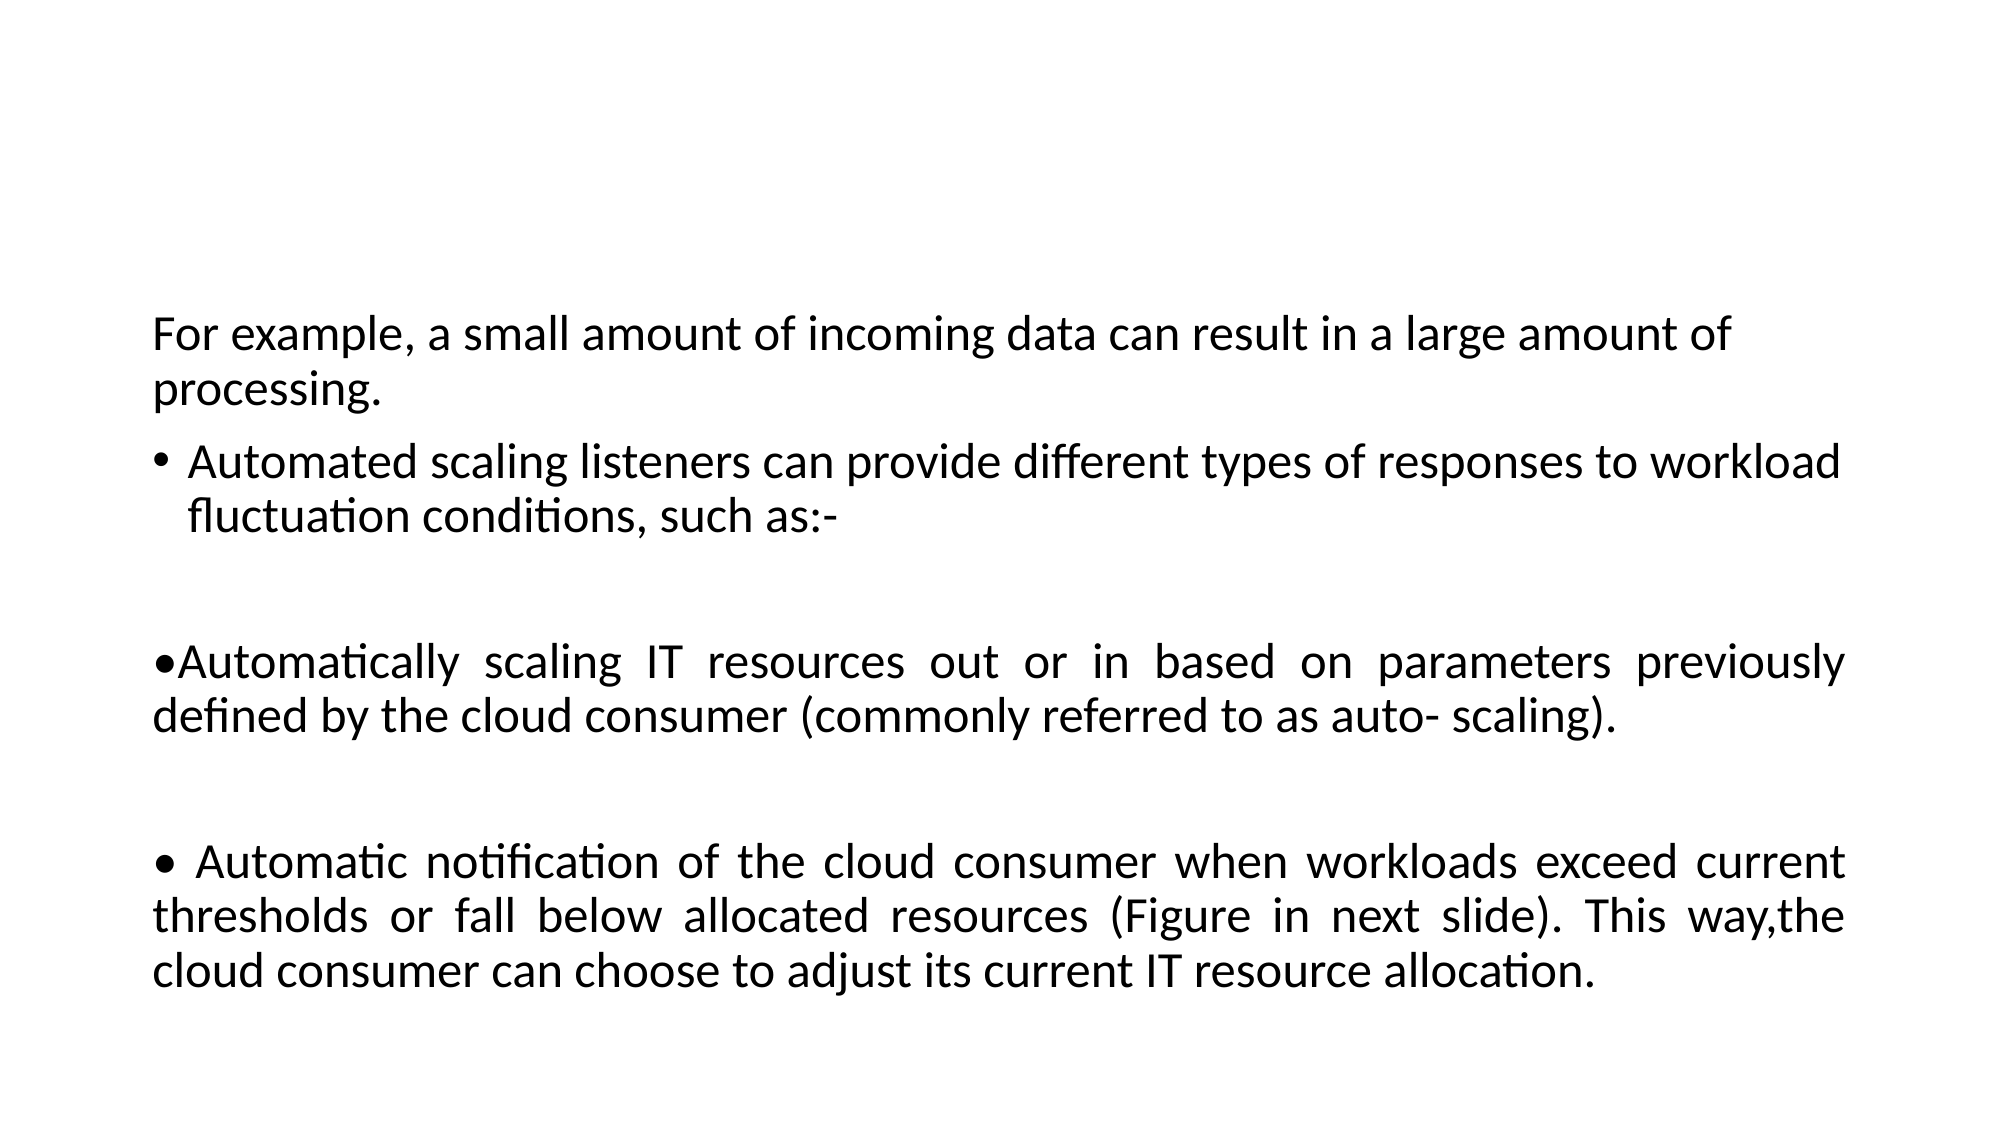

#
For example, a small amount of incoming data can result in a large amount of processing.
Automated scaling listeners can provide different types of responses to workload fluctuation conditions, such as:-

•Automatically scaling IT resources out or in based on parameters previously defined by the cloud consumer (commonly referred to as auto- scaling).

• Automatic notification of the cloud consumer when workloads exceed current thresholds or fall below allocated resources (Figure in next slide). This way,the cloud consumer can choose to adjust its current IT resource allocation.